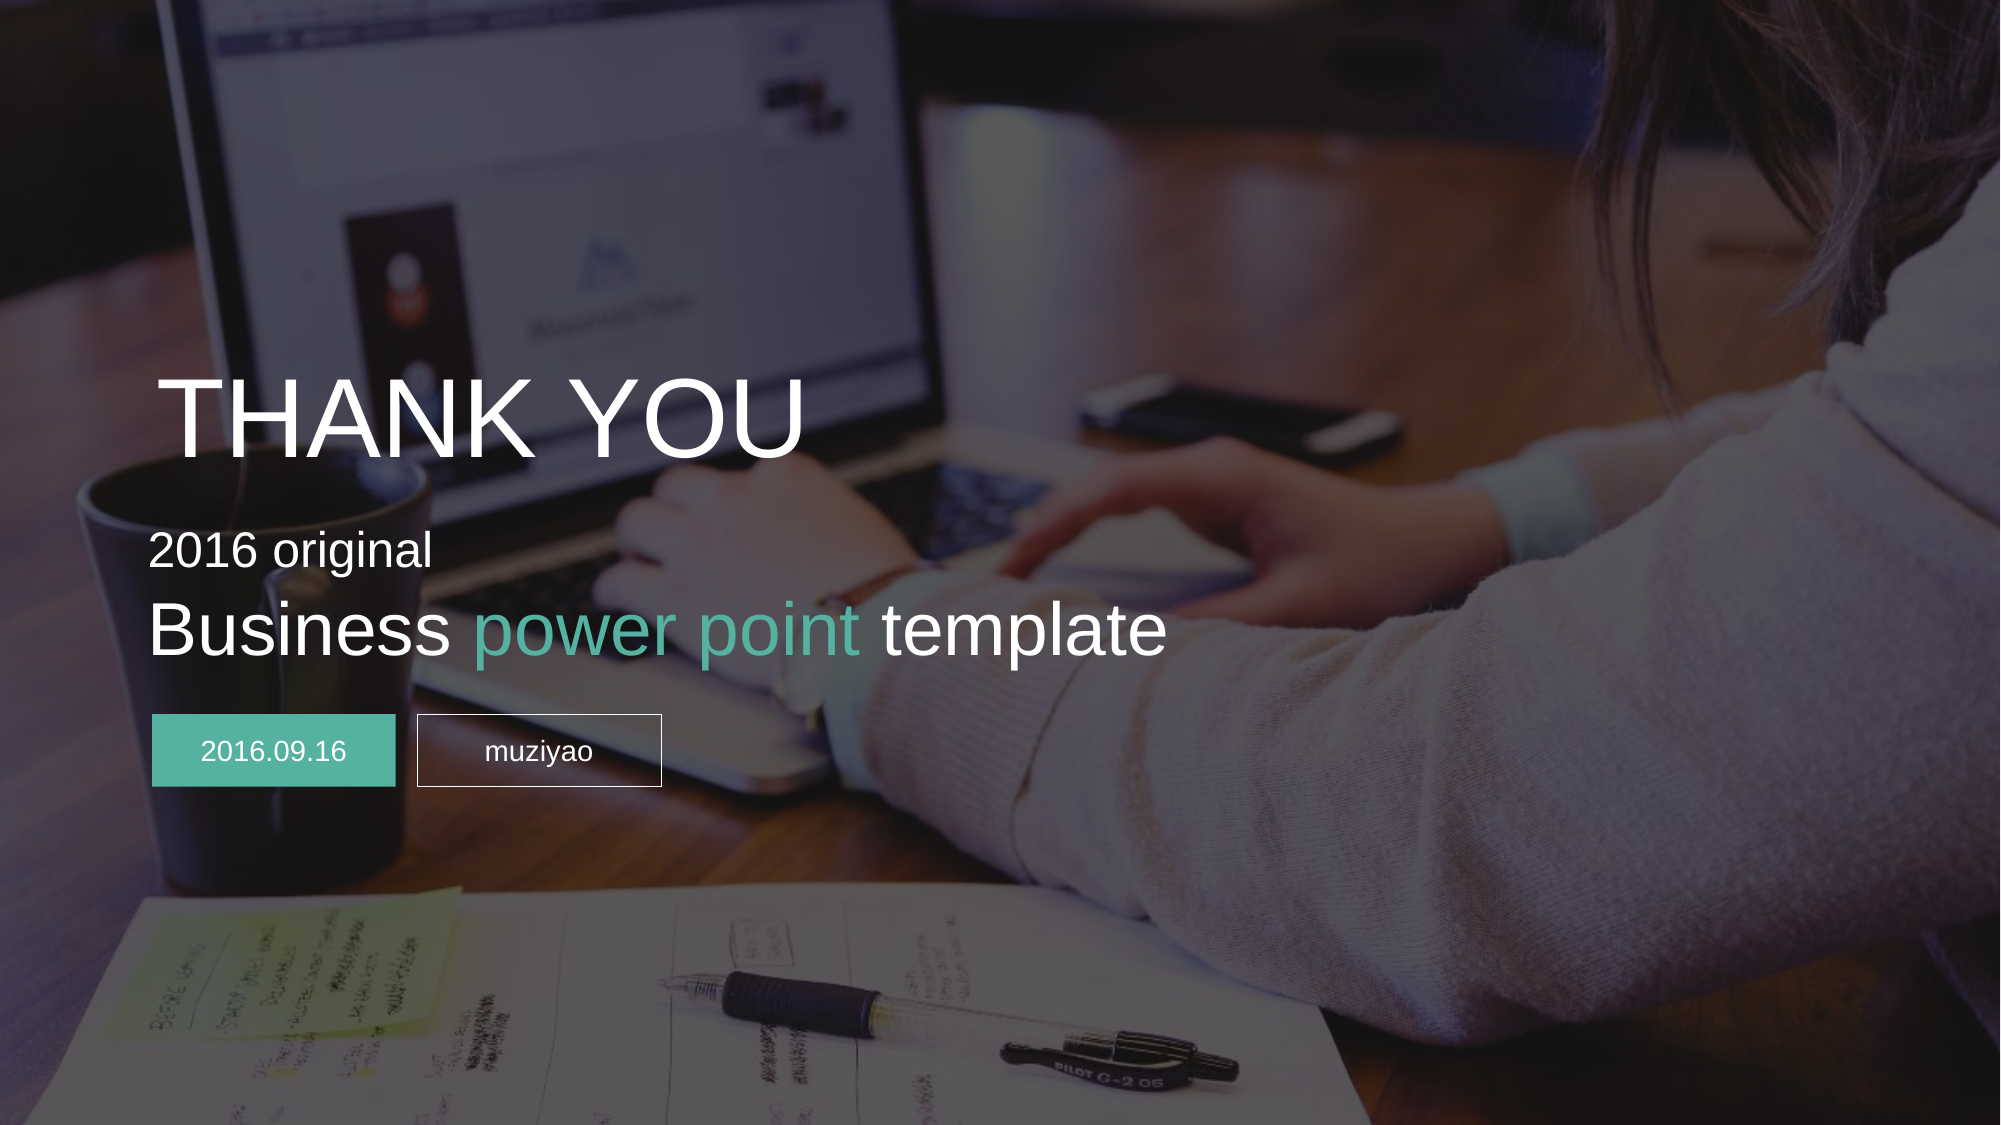

THANK YOU
2016 original
Business power point template

muziyao
2016.09.16